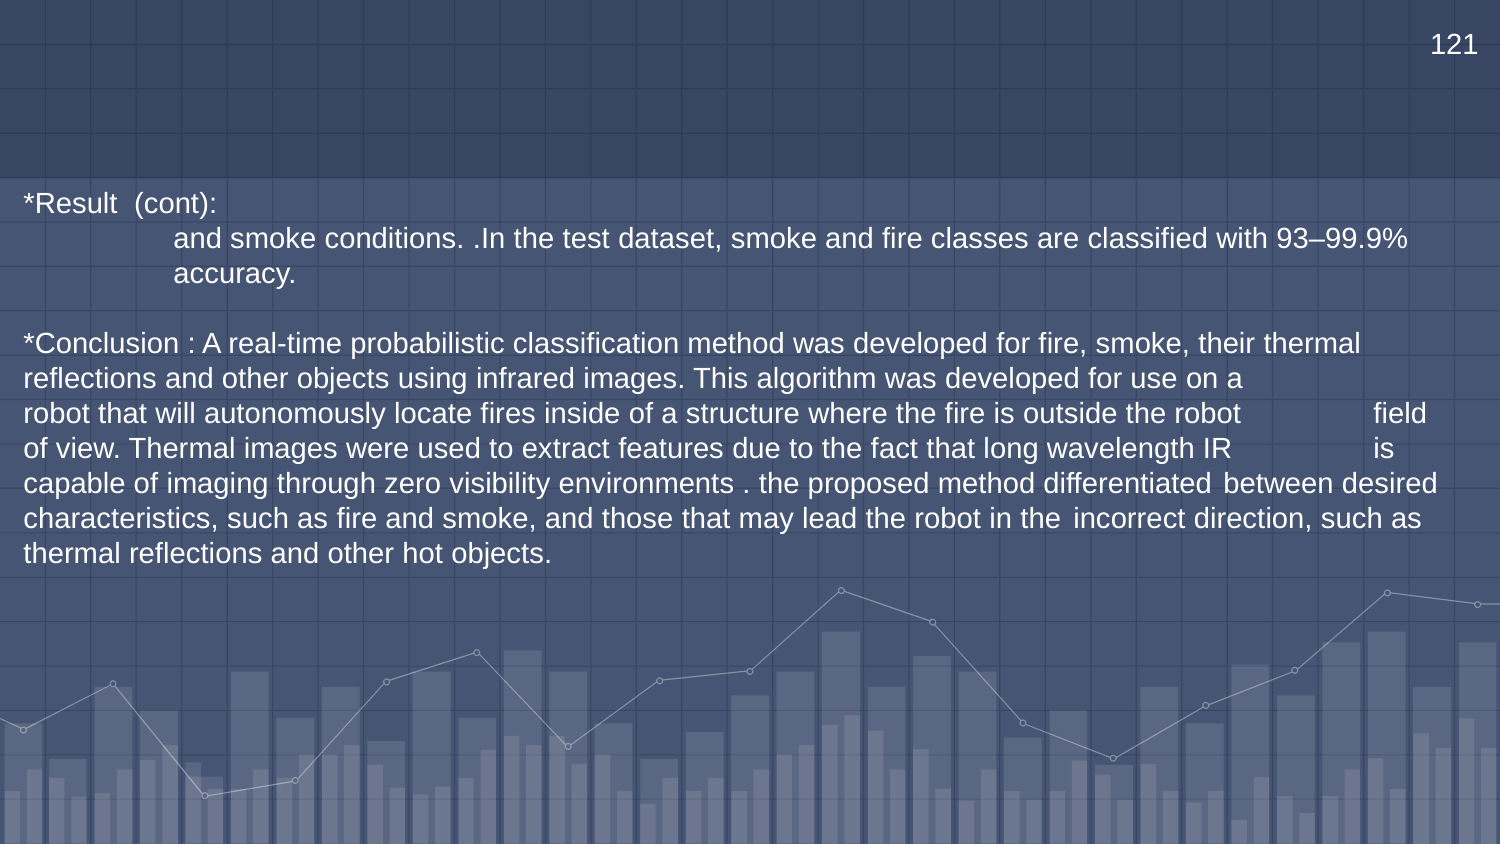

121
*Result  (cont):
 	and smoke conditions. .In the test dataset, smoke and fire classes are classified with 93–99.9% 	accuracy.

*Conclusion : A real-time probabilistic classification method was developed for fire, smoke, their thermal 	reflections and other objects using infrared images. This algorithm was developed for use on a 	robot that will autonomously locate fires inside of a structure where the fire is outside the robot 	field of view. Thermal images were used to extract features due to the fact that long wavelength IR 	is capable of imaging through zero visibility environments . the proposed method differentiated 	between desired characteristics, such as fire and smoke, and those that may lead the robot in the 	incorrect direction, such as thermal reflections and other hot objects.